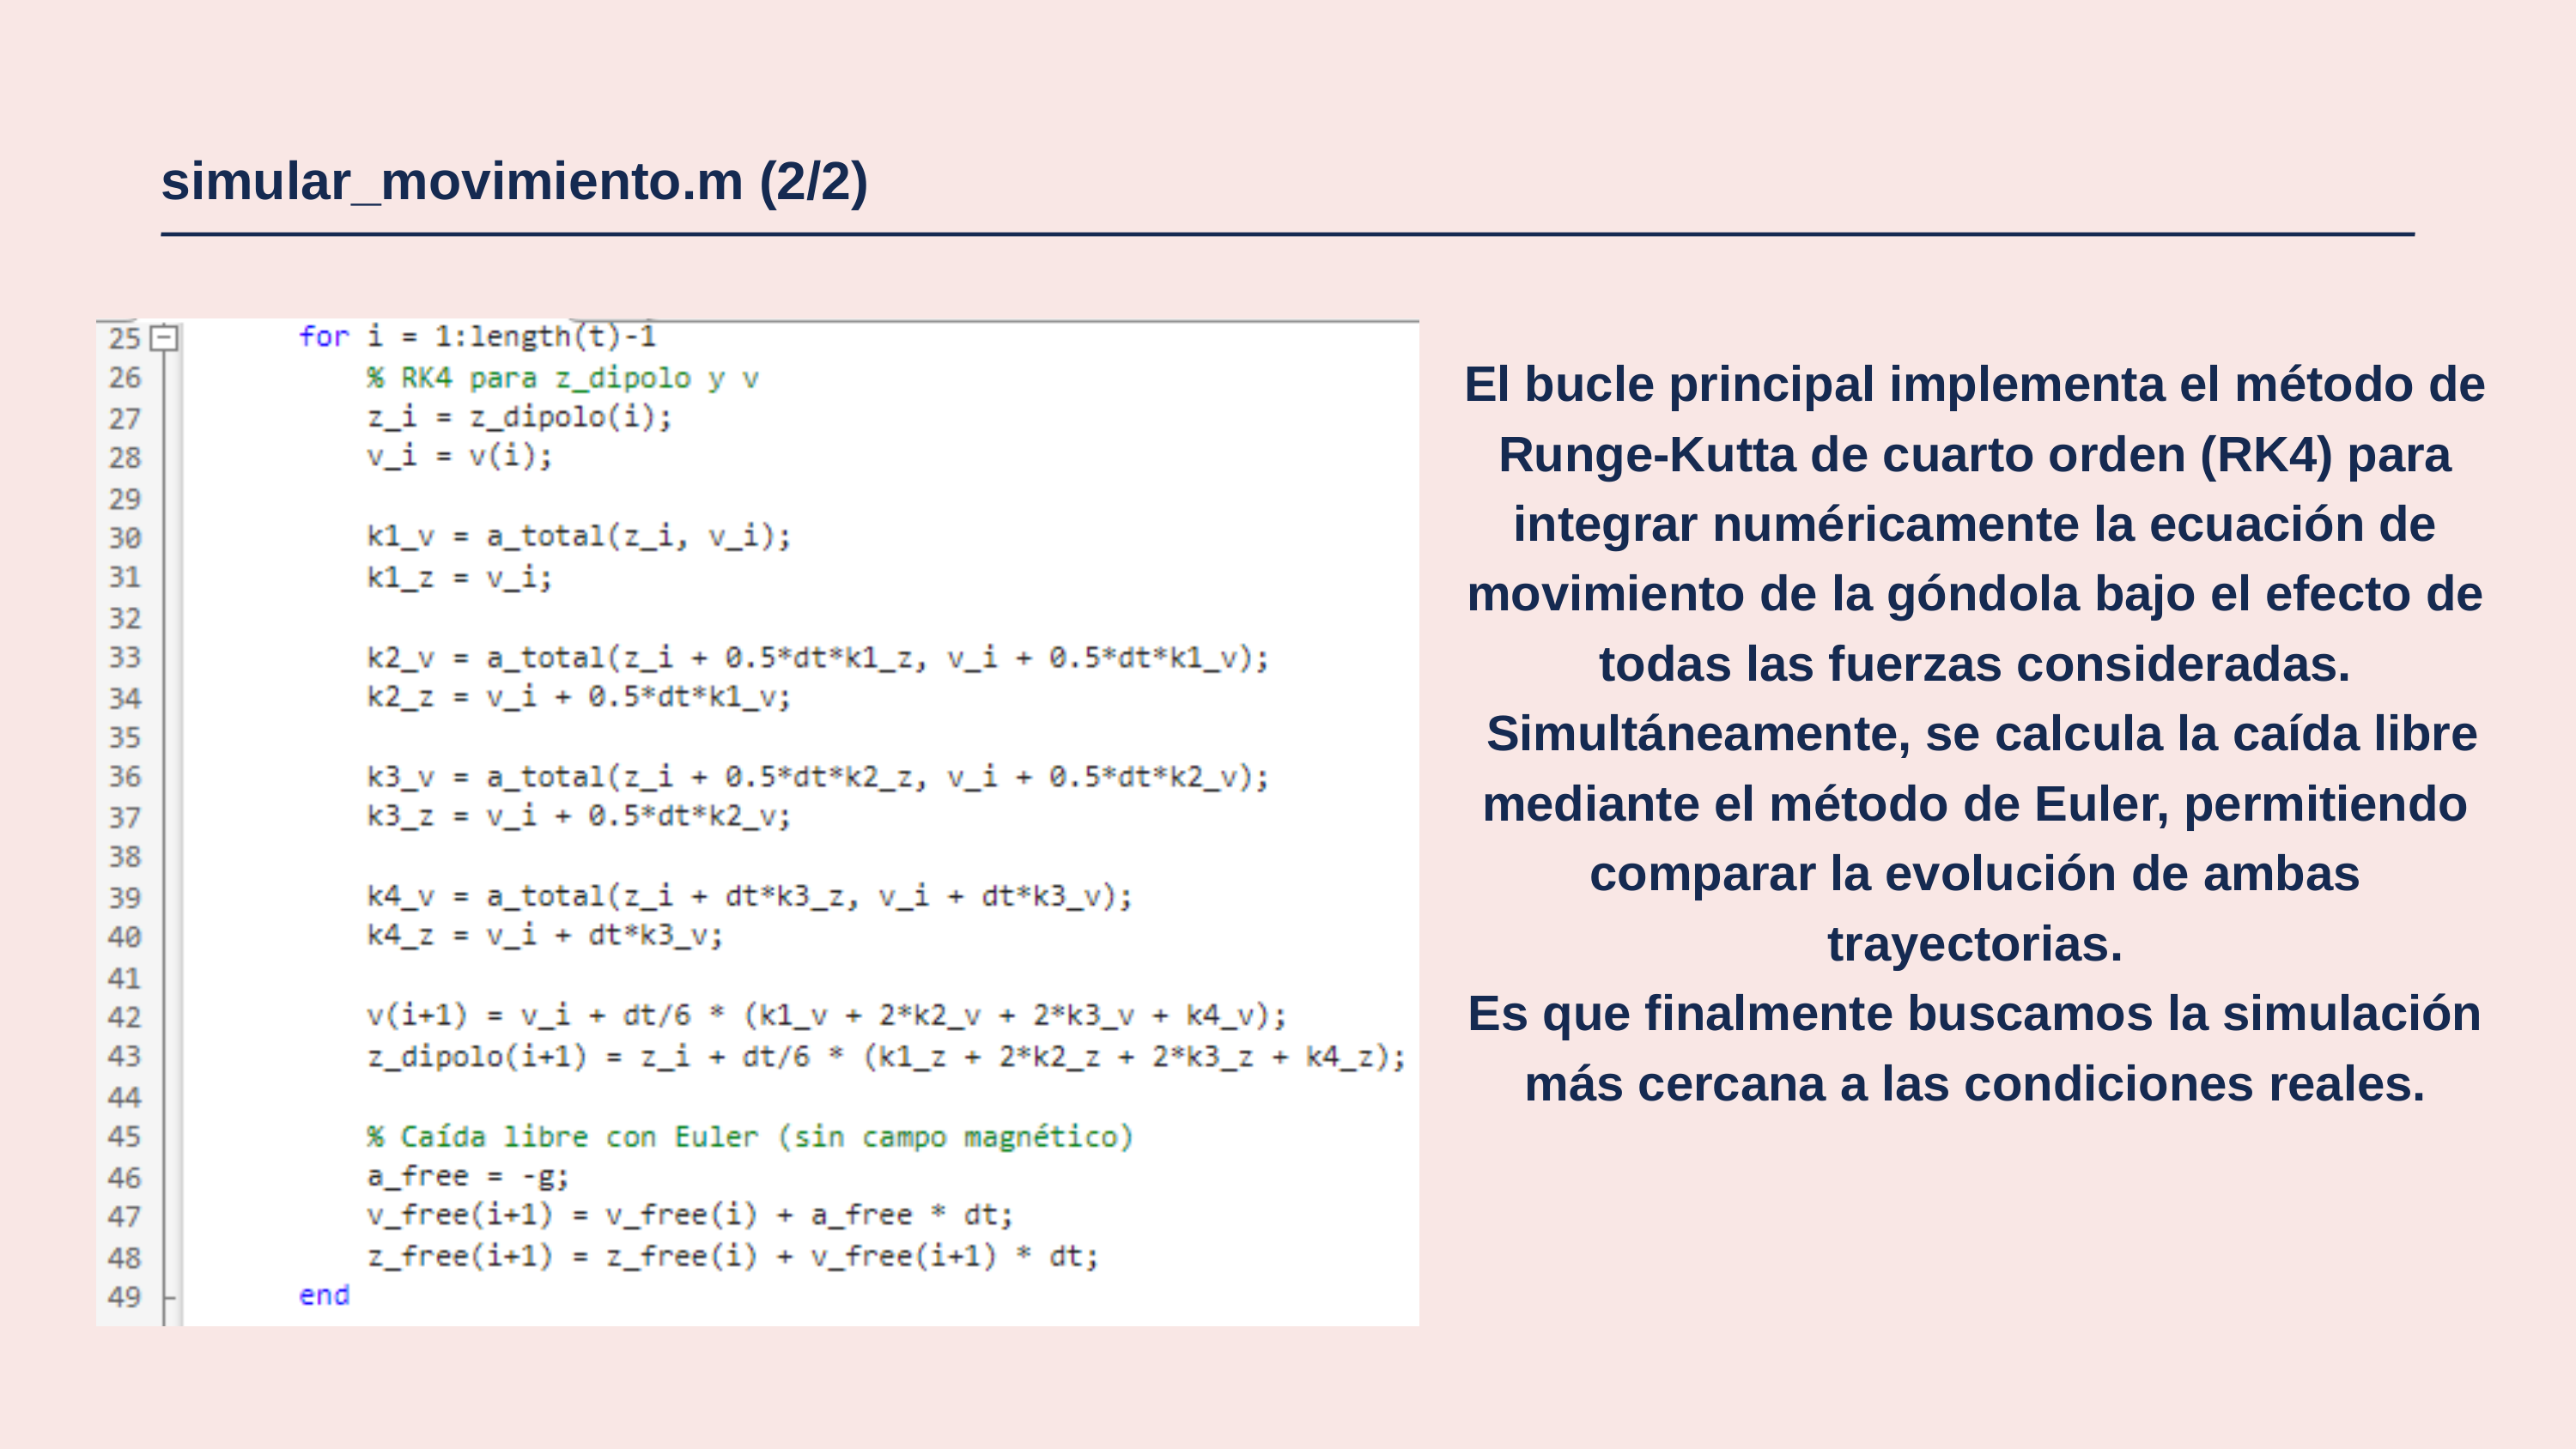

simular_movimiento.m (2/2)

El bucle principal implementa el método de Runge-Kutta de cuarto orden (RK4) para integrar numéricamente la ecuación de movimiento de la góndola bajo el efecto de todas las fuerzas consideradas.
 Simultáneamente, se calcula la caída libre mediante el método de Euler, permitiendo comparar la evolución de ambas trayectorias.
Es que finalmente buscamos la simulación más cercana a las condiciones reales.